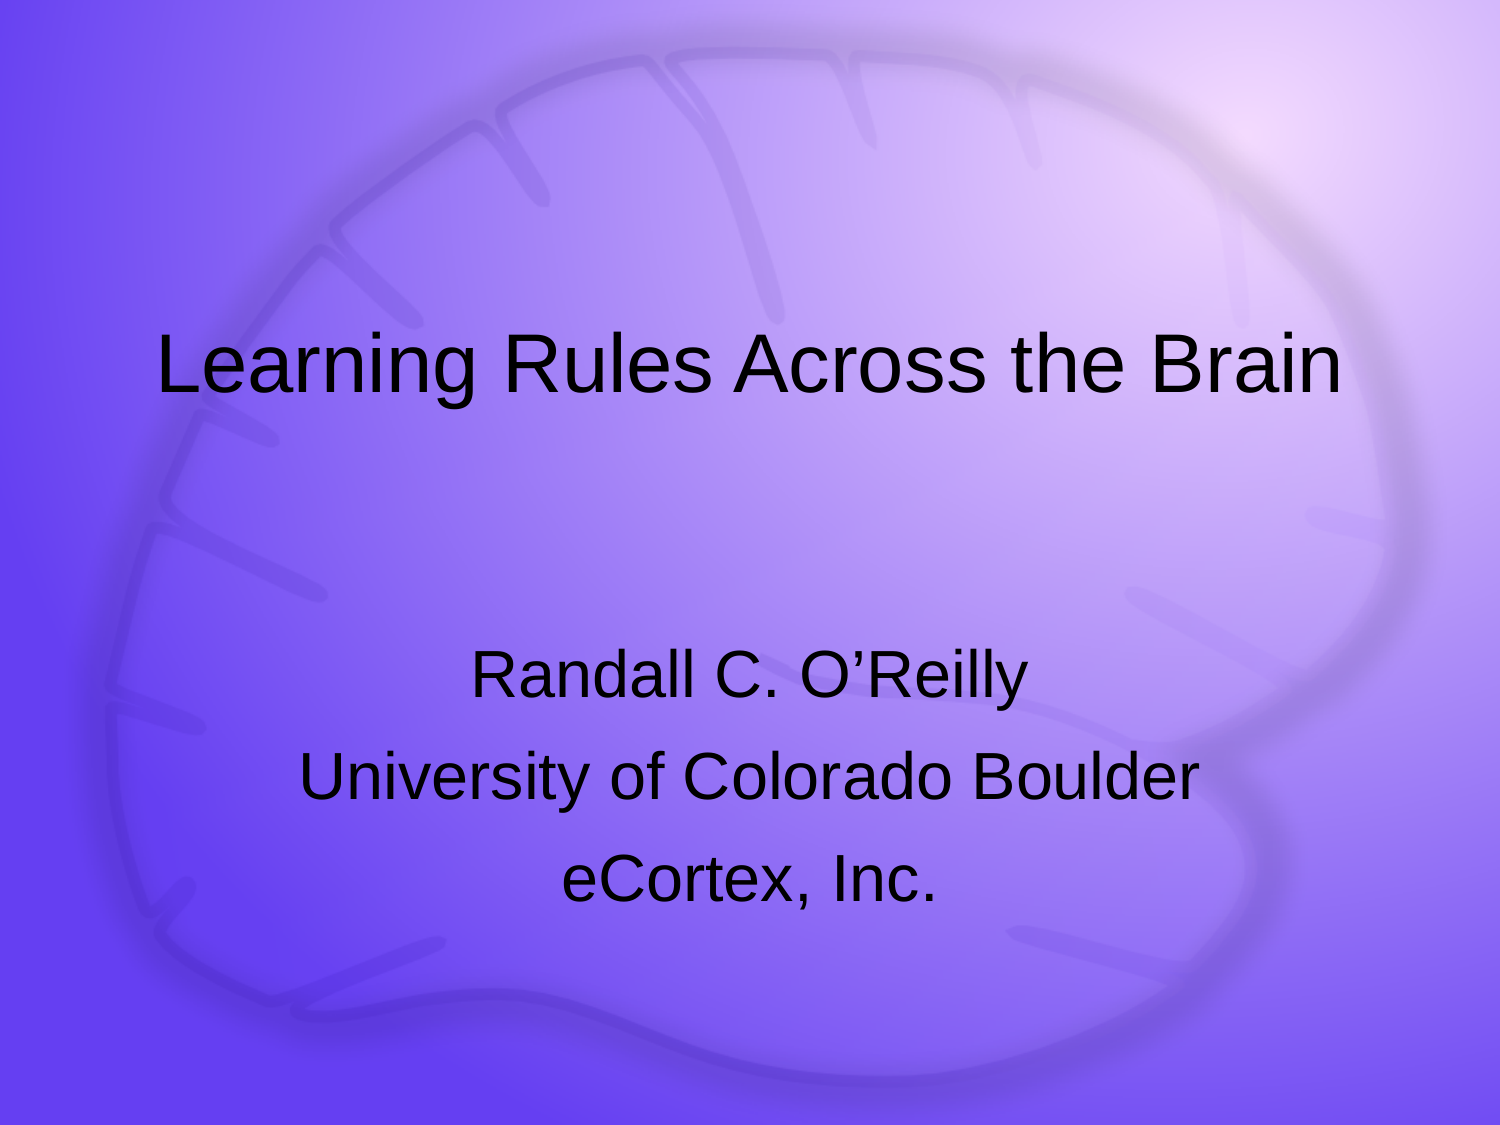

# Learning Rules Across the Brain
Randall C. O’Reilly
University of Colorado Boulder
eCortex, Inc.